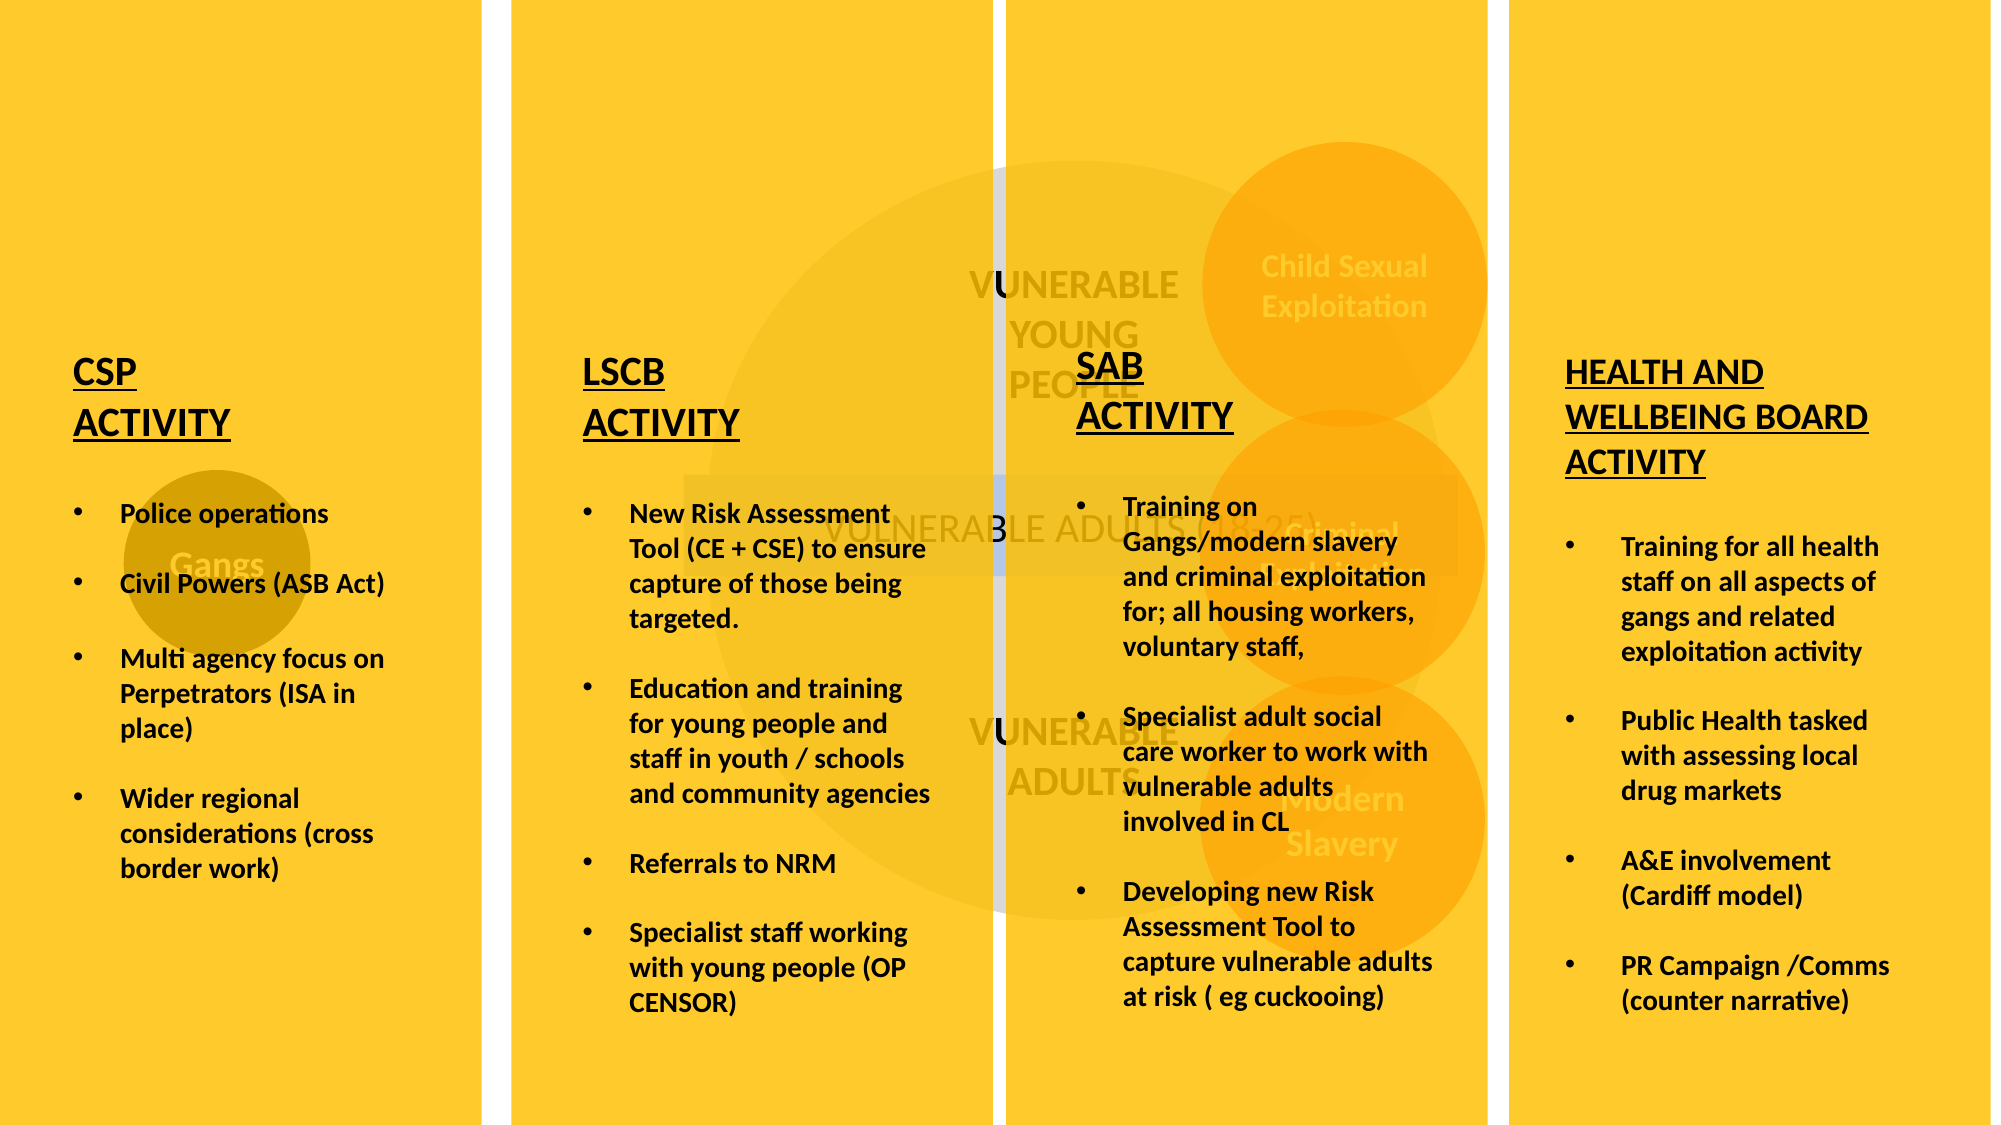

CSP
ACTIVITY

Police operations

Civil Powers (ASB Act)

Multi agency focus on Perpetrators (ISA in place)

Wider regional considerations (cross border work)

LSCB
ACTIVITY

New Risk Assessment Tool (CE + CSE) to ensure capture of those being targeted.

Education and training for young people and staff in youth / schools and community agencies

Referrals to NRM

Specialist staff working with young people (OP CENSOR)

SAB
ACTIVITY

Training on Gangs/modern slavery and criminal exploitation for; all housing workers, voluntary staff,

Specialist adult social care worker to work with vulnerable adults involved in CL

Developing new Risk Assessment Tool to capture vulnerable adults at risk ( eg cuckooing)

HEALTH AND WELLBEING BOARD
ACTIVITY

Training for all health staff on all aspects of gangs and related exploitation activity

Public Health tasked with assessing local drug markets

A&E involvement (Cardiff model)

PR Campaign /Comms (counter narrative)

Child Sexual
Exploitation

VUNERABLE YOUNG PEOPLE
Criminal Exploitation

VULNERABLE ADULTS (18-25)
Gangs
Modern Slavery
VUNERABLE ADULTS